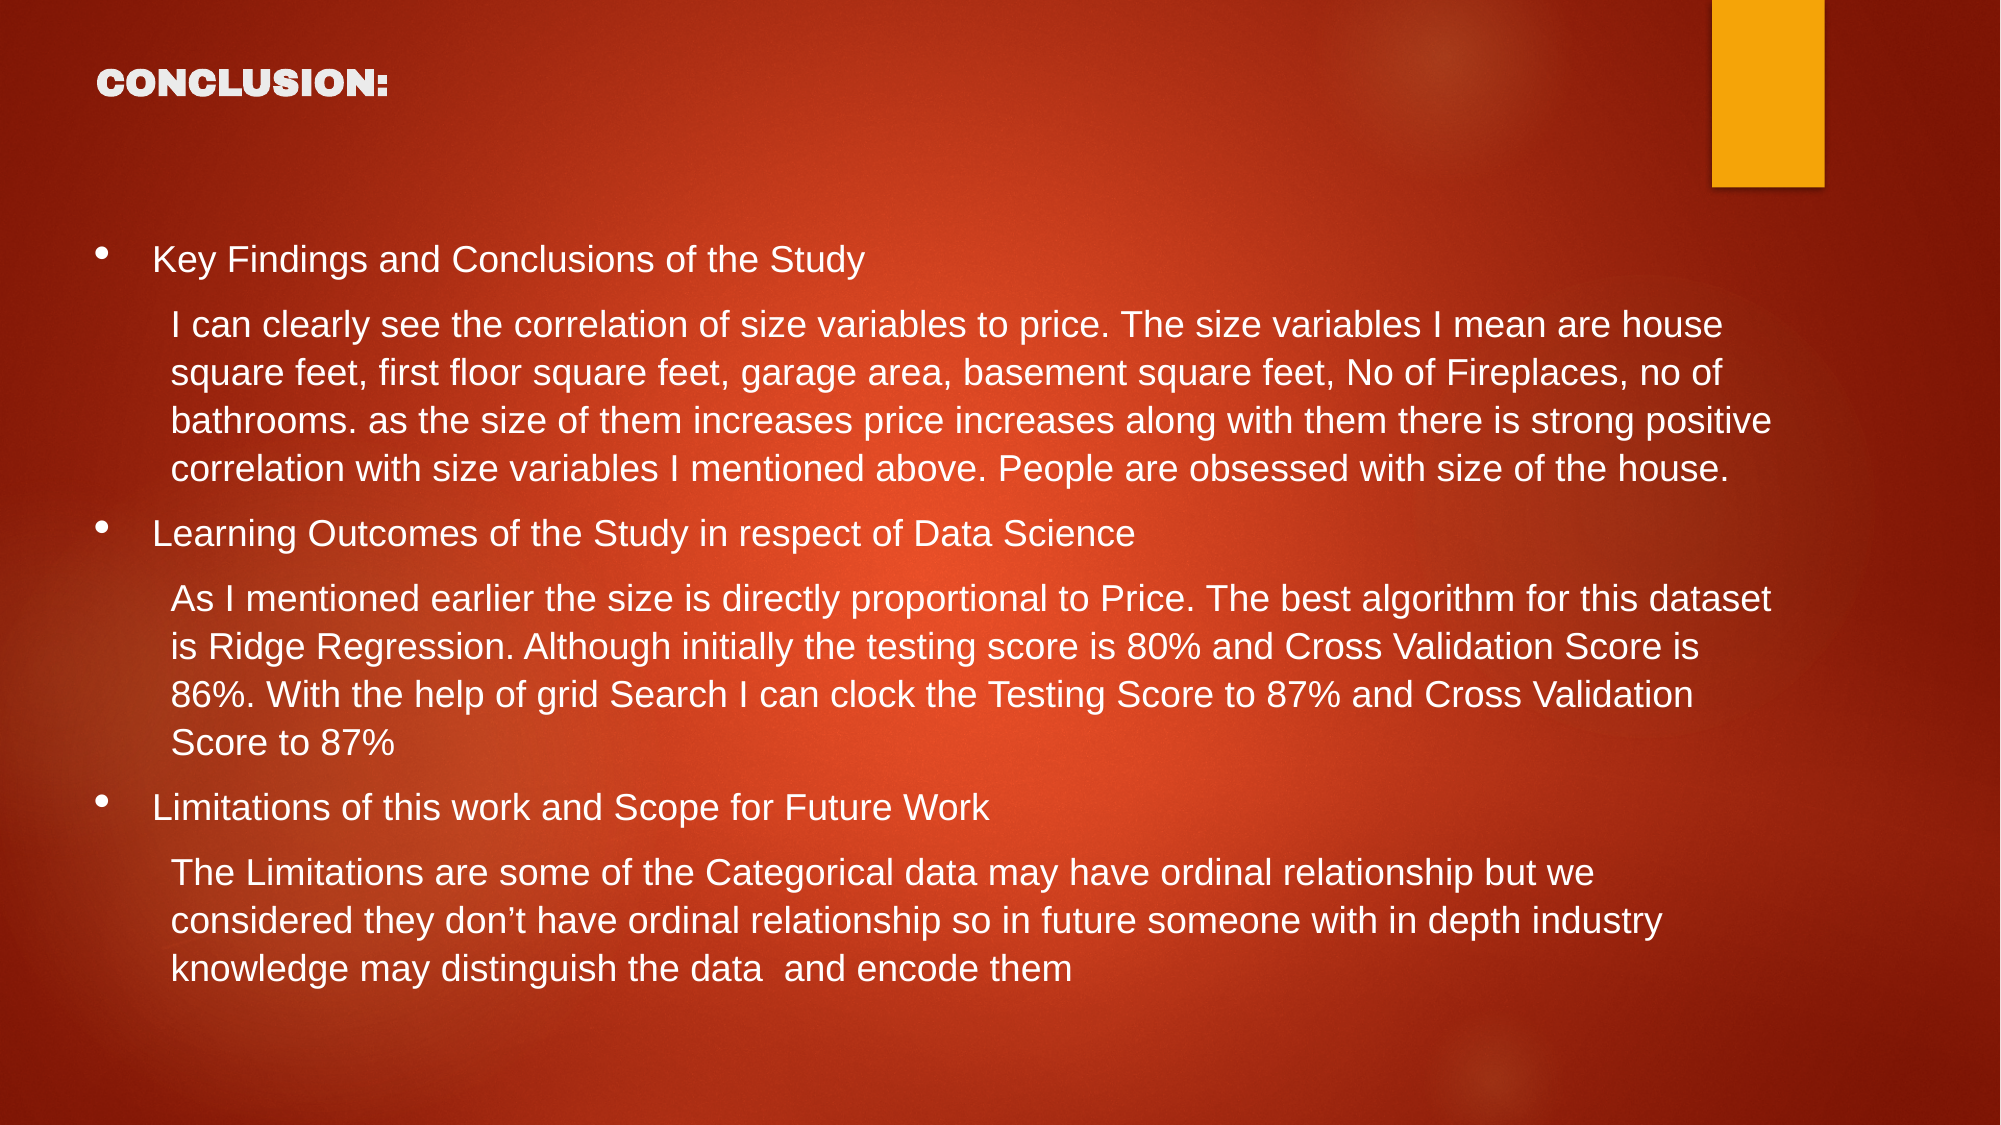

CONCLUSION:

Key Findings and Conclusions of the Study
I can clearly see the correlation of size variables to price. The size variables I mean are house square feet, first floor square feet, garage area, basement square feet, No of Fireplaces, no of bathrooms. as the size of them increases price increases along with them there is strong positive correlation with size variables I mentioned above. People are obsessed with size of the house.
Learning Outcomes of the Study in respect of Data Science
As I mentioned earlier the size is directly proportional to Price. The best algorithm for this dataset is Ridge Regression. Although initially the testing score is 80% and Cross Validation Score is 86%. With the help of grid Search I can clock the Testing Score to 87% and Cross Validation Score to 87%
Limitations of this work and Scope for Future Work
The Limitations are some of the Categorical data may have ordinal relationship but we considered they don’t have ordinal relationship so in future someone with in depth industry knowledge may distinguish the data  and encode them